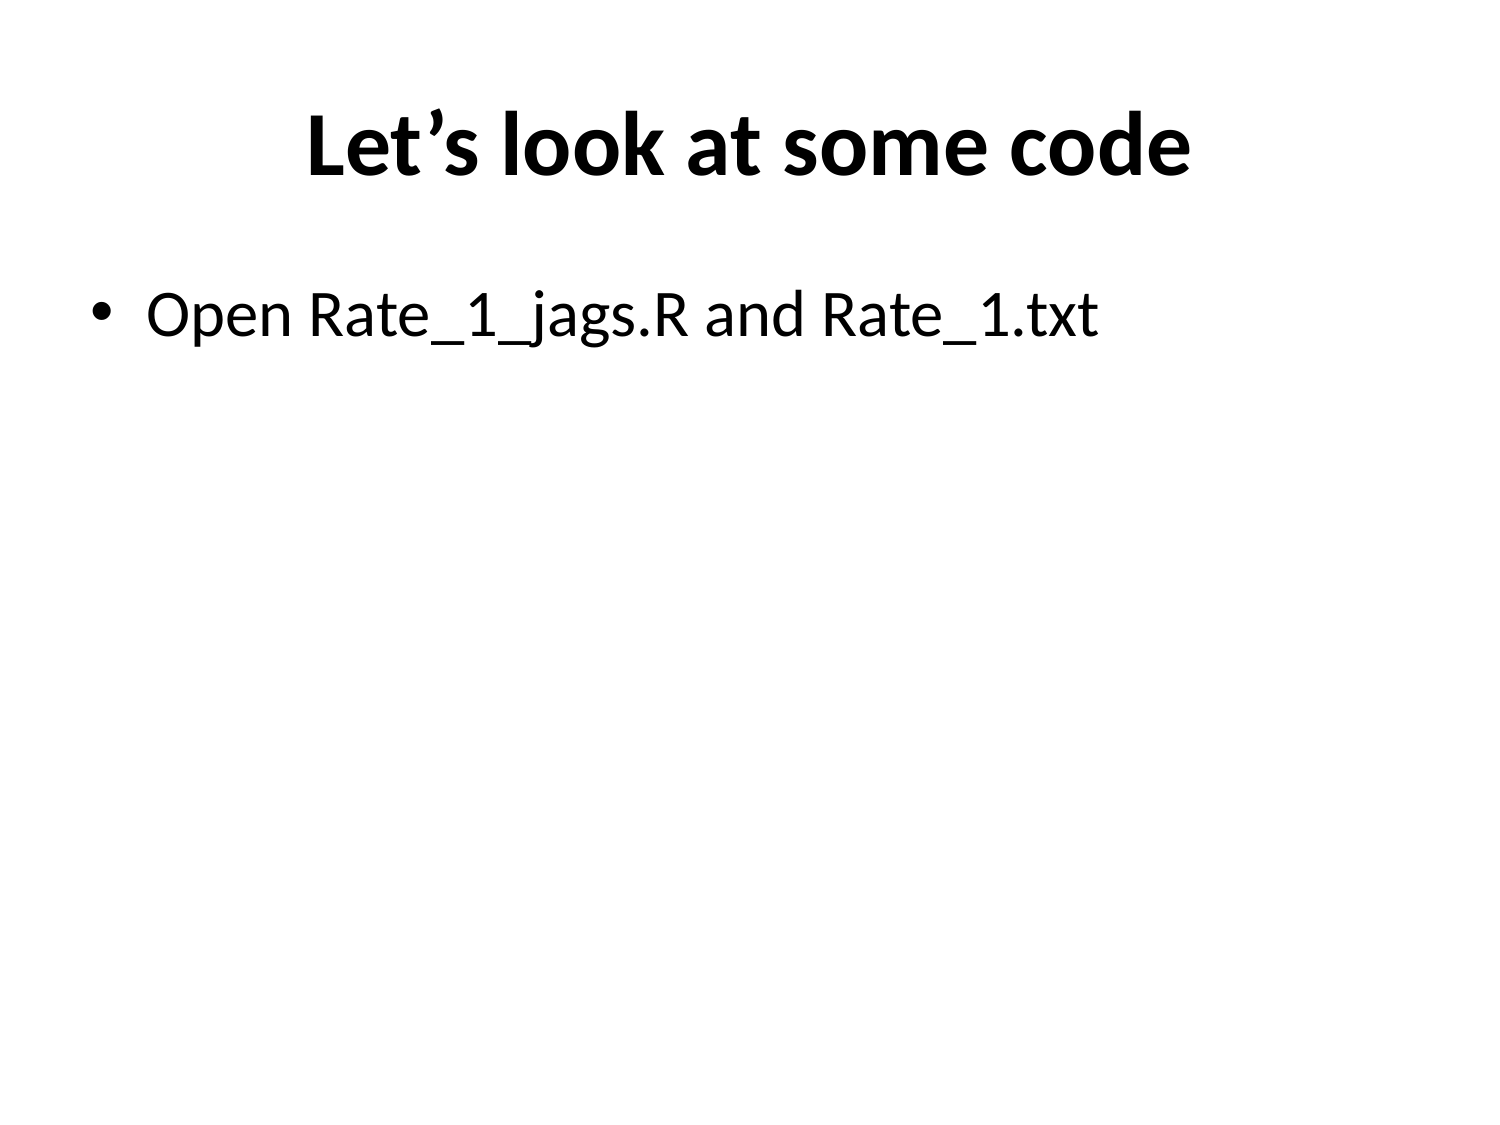

# Let’s look at some code
Open Rate_1_jags.R and Rate_1.txt